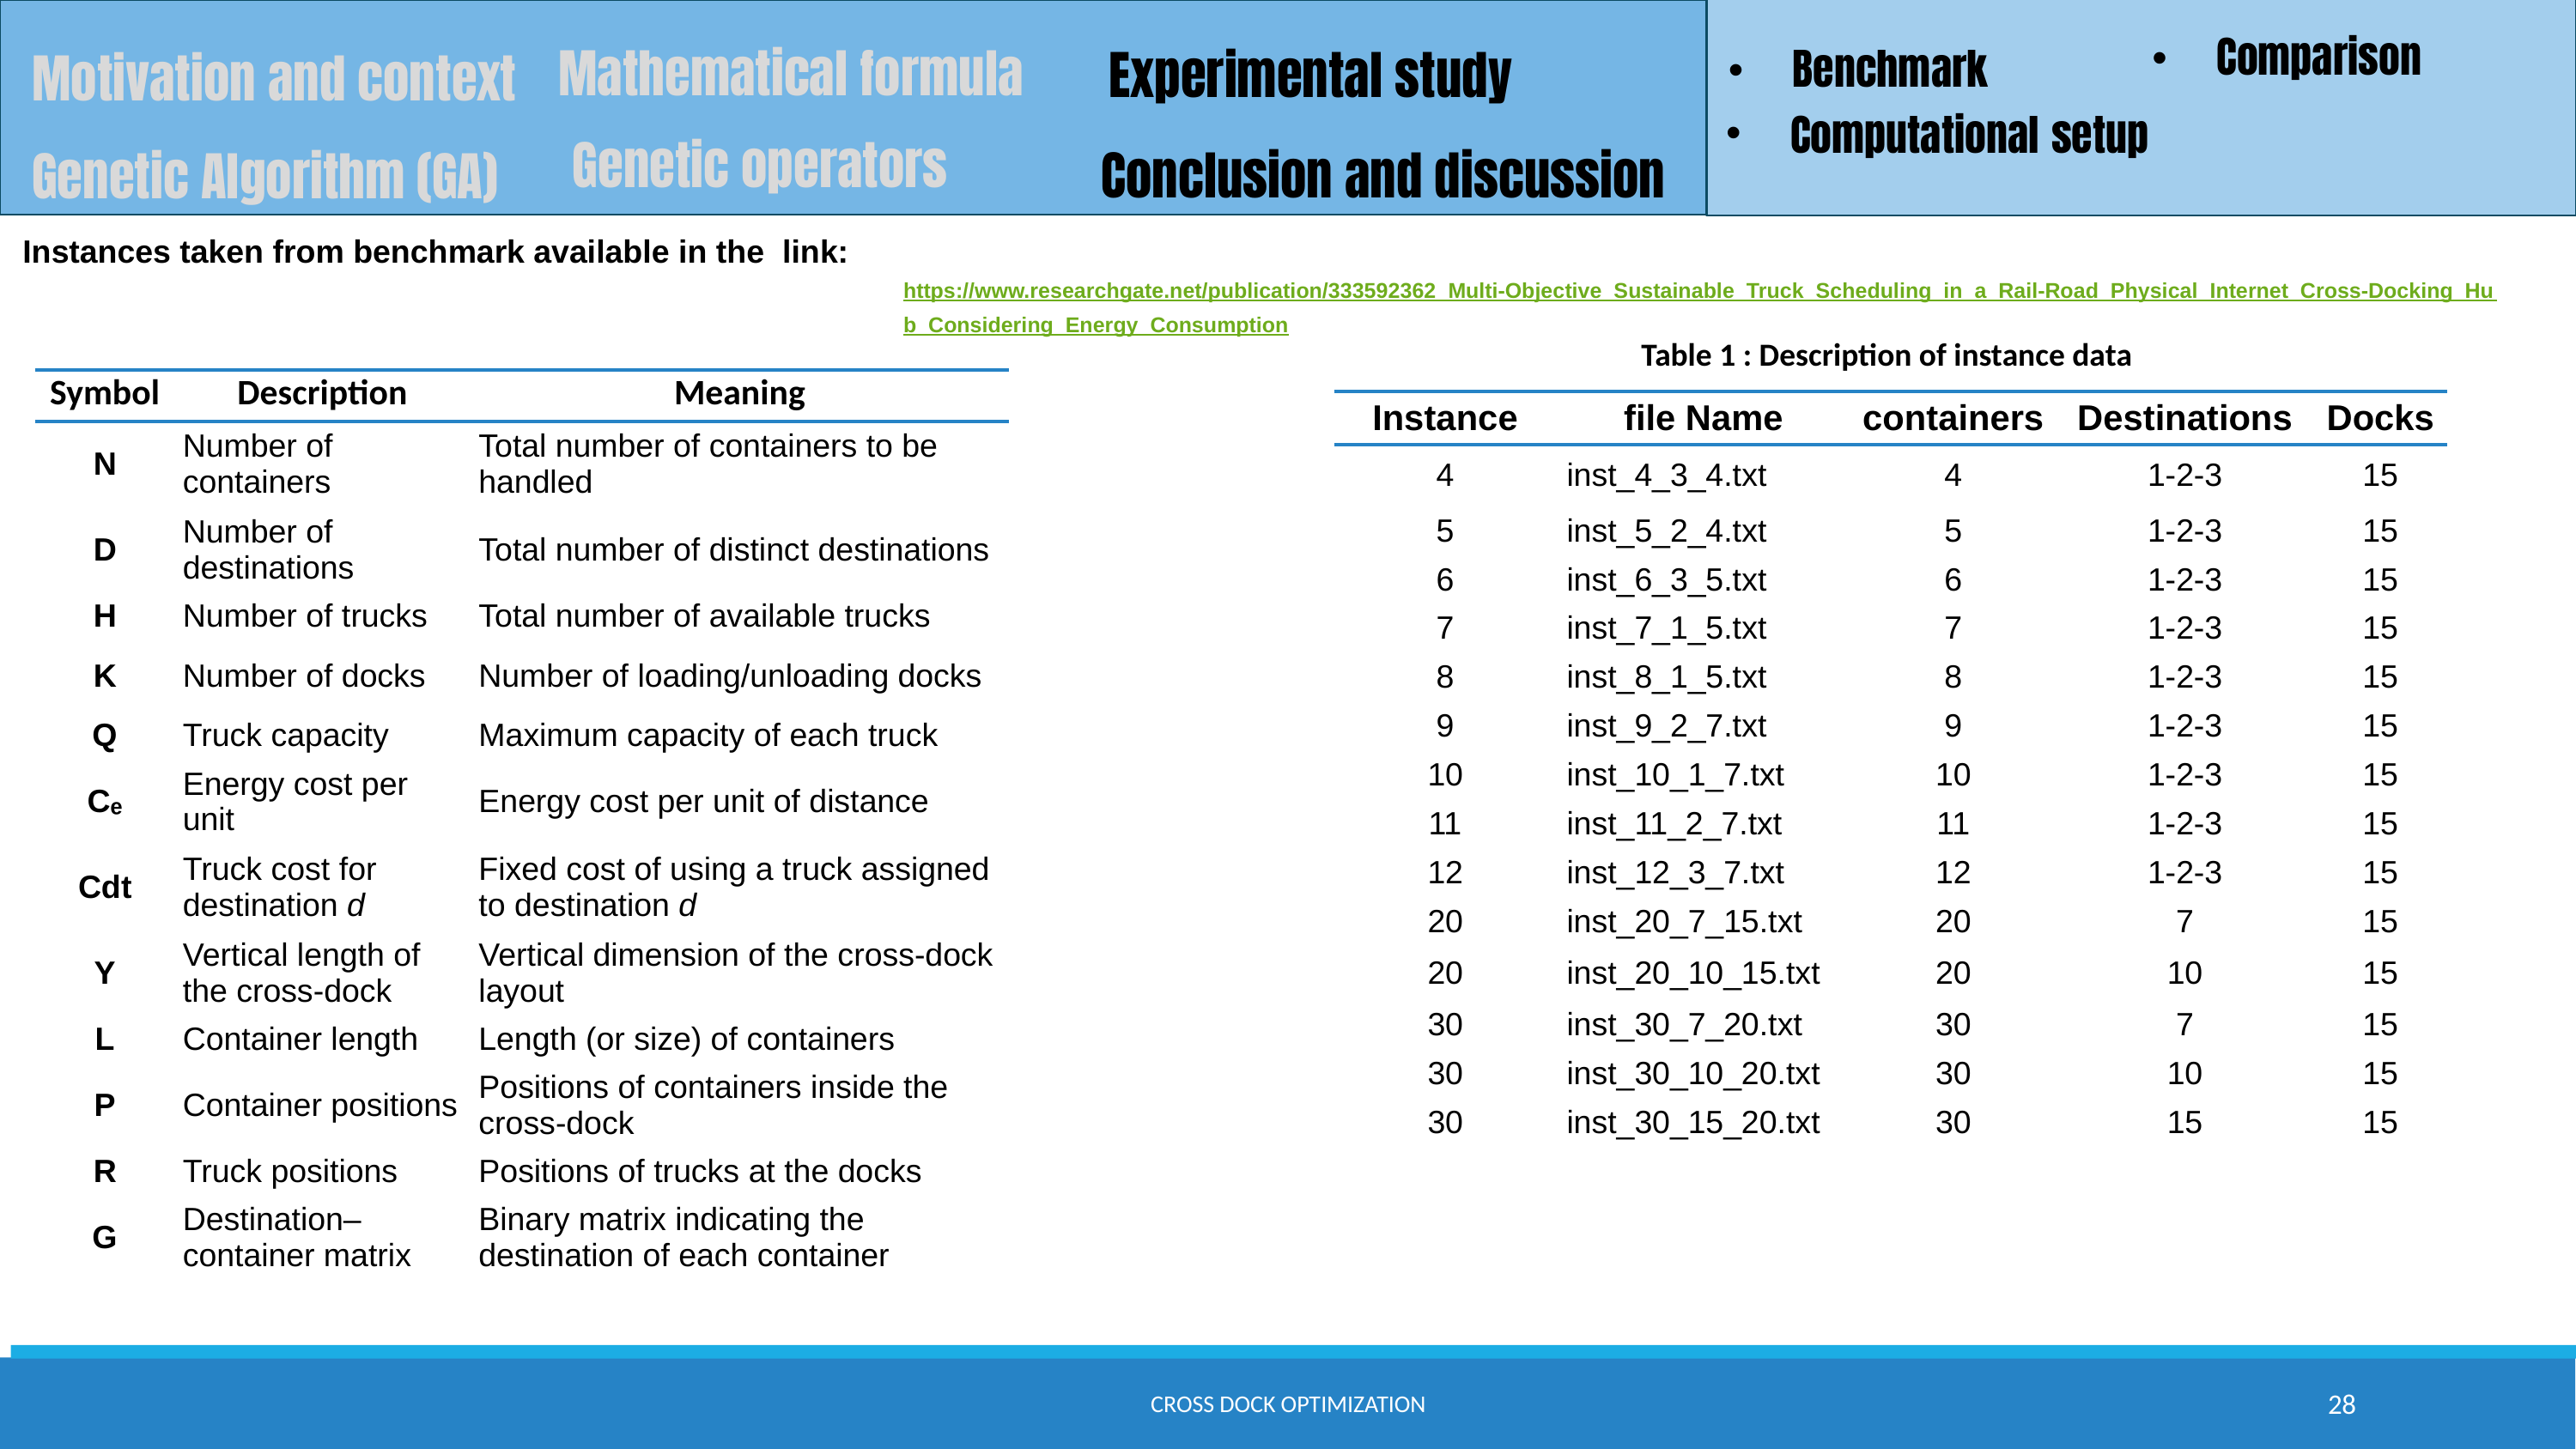

Comparison
Benchmark
Mathematical formula
Experimental study
Motivation and context
Computational setup
Genetic operators
Genetic Algorithm (GA)
Conclusion and discussion
 https://www.researchgate.net/publication/333592362_Multi-Objective_Sustainable_Truck_Scheduling_in_a_Rail-Road_Physical_Internet_Cross-Docking_Hub_Considering_Energy_Consumption
Instances taken from benchmark available in the  link:
Table 1 : Description of instance data
| Symbol | Description | Meaning |
| --- | --- | --- |
| N | Number of containers | Total number of containers to be handled |
| D | Number of destinations | Total number of distinct destinations |
| H | Number of trucks | Total number of available trucks |
| K | Number of docks | Number of loading/unloading docks |
| Q | Truck capacity | Maximum capacity of each truck |
| Cₑ | Energy cost per unit | Energy cost per unit of distance |
| Cdt | Truck cost for destination d | Fixed cost of using a truck assigned to destination d |
| Y | Vertical length of the cross-dock | Vertical dimension of the cross-dock layout |
| L | Container length | Length (or size) of containers |
| P | Container positions | Positions of containers inside the cross-dock |
| R | Truck positions | Positions of trucks at the docks |
| G | Destination–container matrix | Binary matrix indicating the destination of each container |
| Instance | file Name | containers | Destinations | Docks |
| --- | --- | --- | --- | --- |
| 4 | inst\_4\_3\_4.txt | 4 | 1-2-3 | 15 |
| 5 | inst\_5\_2\_4.txt | 5 | 1-2-3 | 15 |
| 6 | inst\_6\_3\_5.txt | 6 | 1-2-3 | 15 |
| 7 | inst\_7\_1\_5.txt | 7 | 1-2-3 | 15 |
| 8 | inst\_8\_1\_5.txt | 8 | 1-2-3 | 15 |
| 9 | inst\_9\_2\_7.txt | 9 | 1-2-3 | 15 |
| 10 | inst\_10\_1\_7.txt | 10 | 1-2-3 | 15 |
| 11 | inst\_11\_2\_7.txt | 11 | 1-2-3 | 15 |
| 12 | inst\_12\_3\_7.txt | 12 | 1-2-3 | 15 |
| 20 | inst\_20\_7\_15.txt | 20 | 7 | 15 |
| 20 | inst\_20\_10\_15.txt | 20 | 10 | 15 |
| 30 | inst\_30\_7\_20.txt | 30 | 7 | 15 |
| 30 | inst\_30\_10\_20.txt | 30 | 10 | 15 |
| 30 | inst\_30\_15\_20.txt | 30 | 15 | 15 |
Cross dock optimization
28